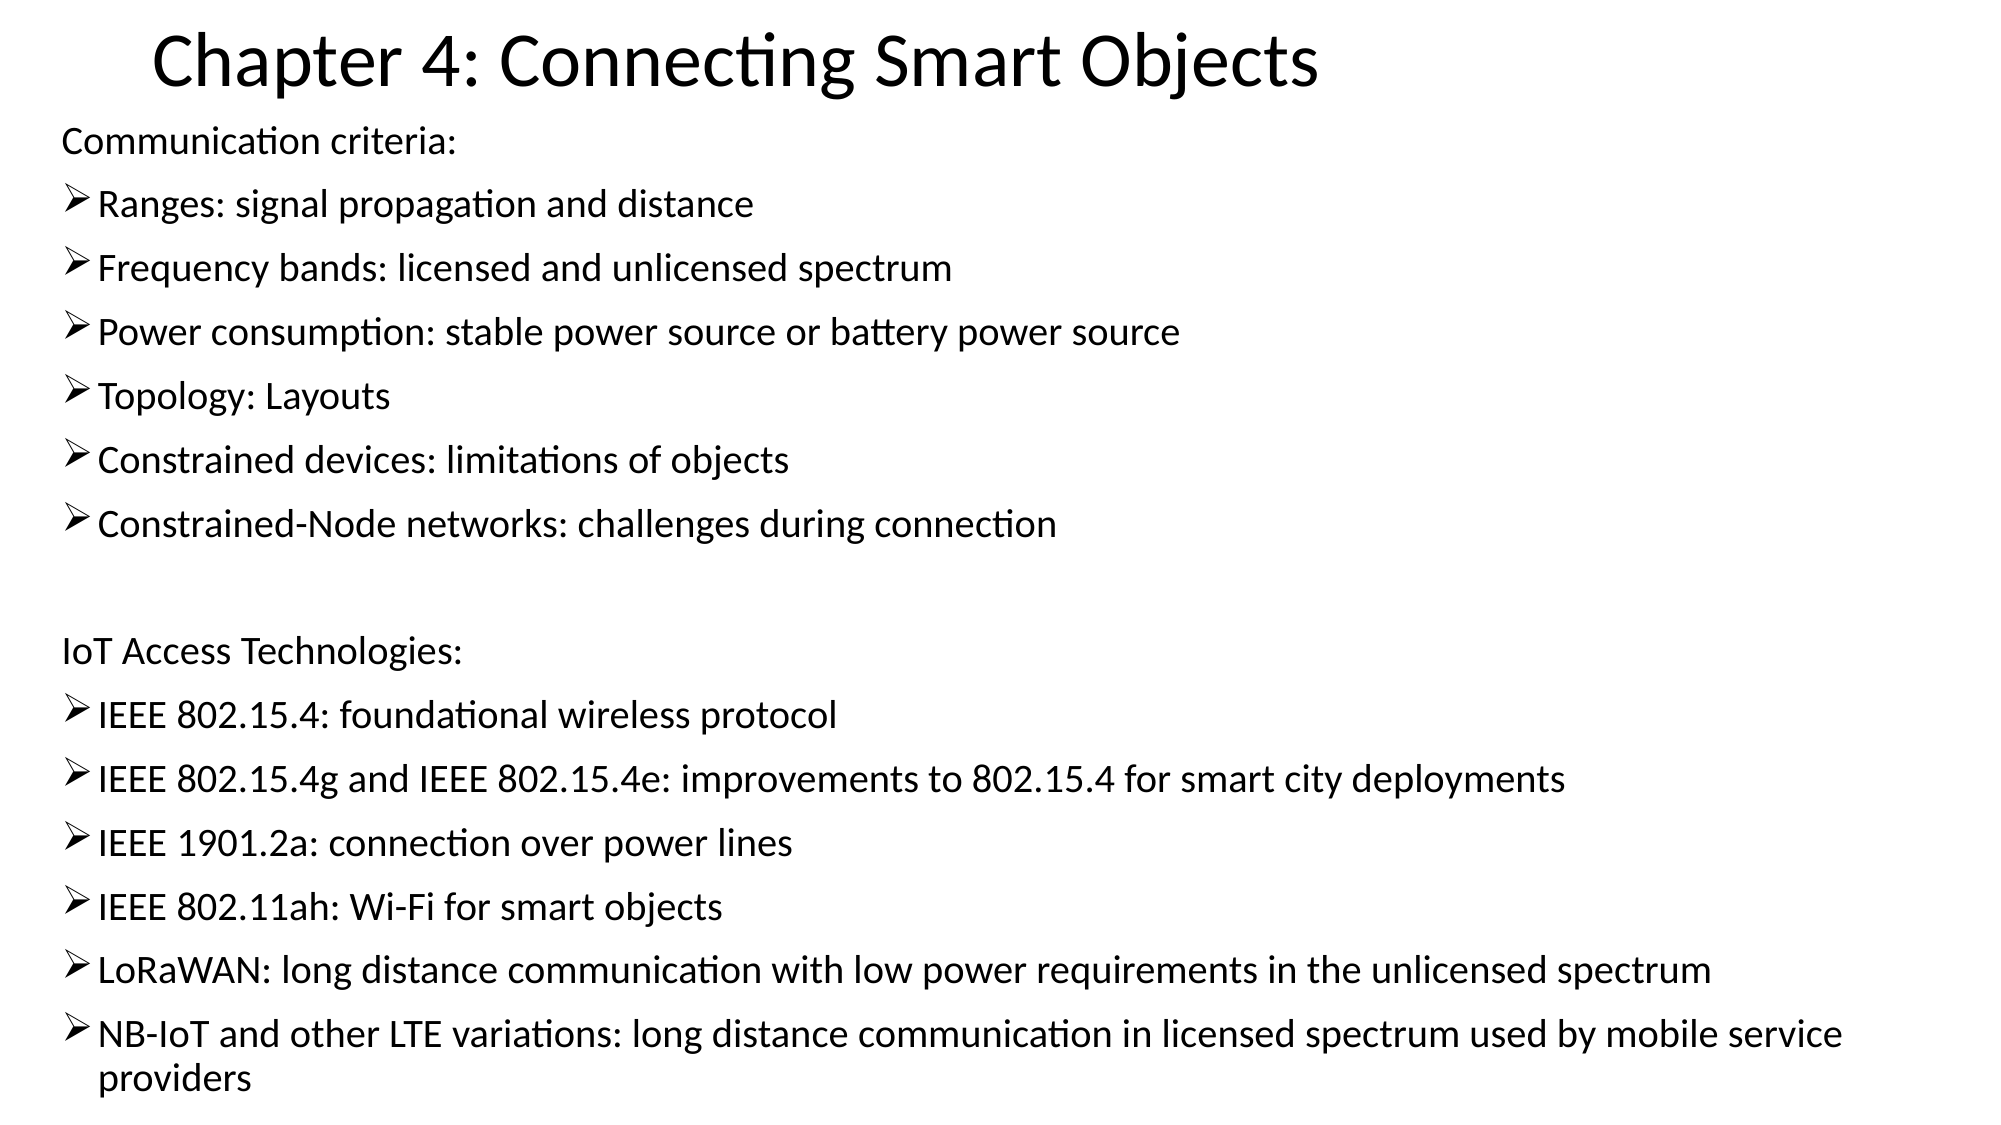

# Chapter 4: Connecting Smart Objects
Communication criteria:
Ranges: signal propagation and distance
Frequency bands: licensed and unlicensed spectrum
Power consumption: stable power source or battery power source
Topology: Layouts
Constrained devices: limitations of objects
Constrained-Node networks: challenges during connection

IoT Access Technologies:
IEEE 802.15.4: foundational wireless protocol
IEEE 802.15.4g and IEEE 802.15.4e: improvements to 802.15.4 for smart city deployments
IEEE 1901.2a: connection over power lines
IEEE 802.11ah: Wi-Fi for smart objects
LoRaWAN: long distance communication with low power requirements in the unlicensed spectrum
NB-IoT and other LTE variations: long distance communication in licensed spectrum used by mobile service providers